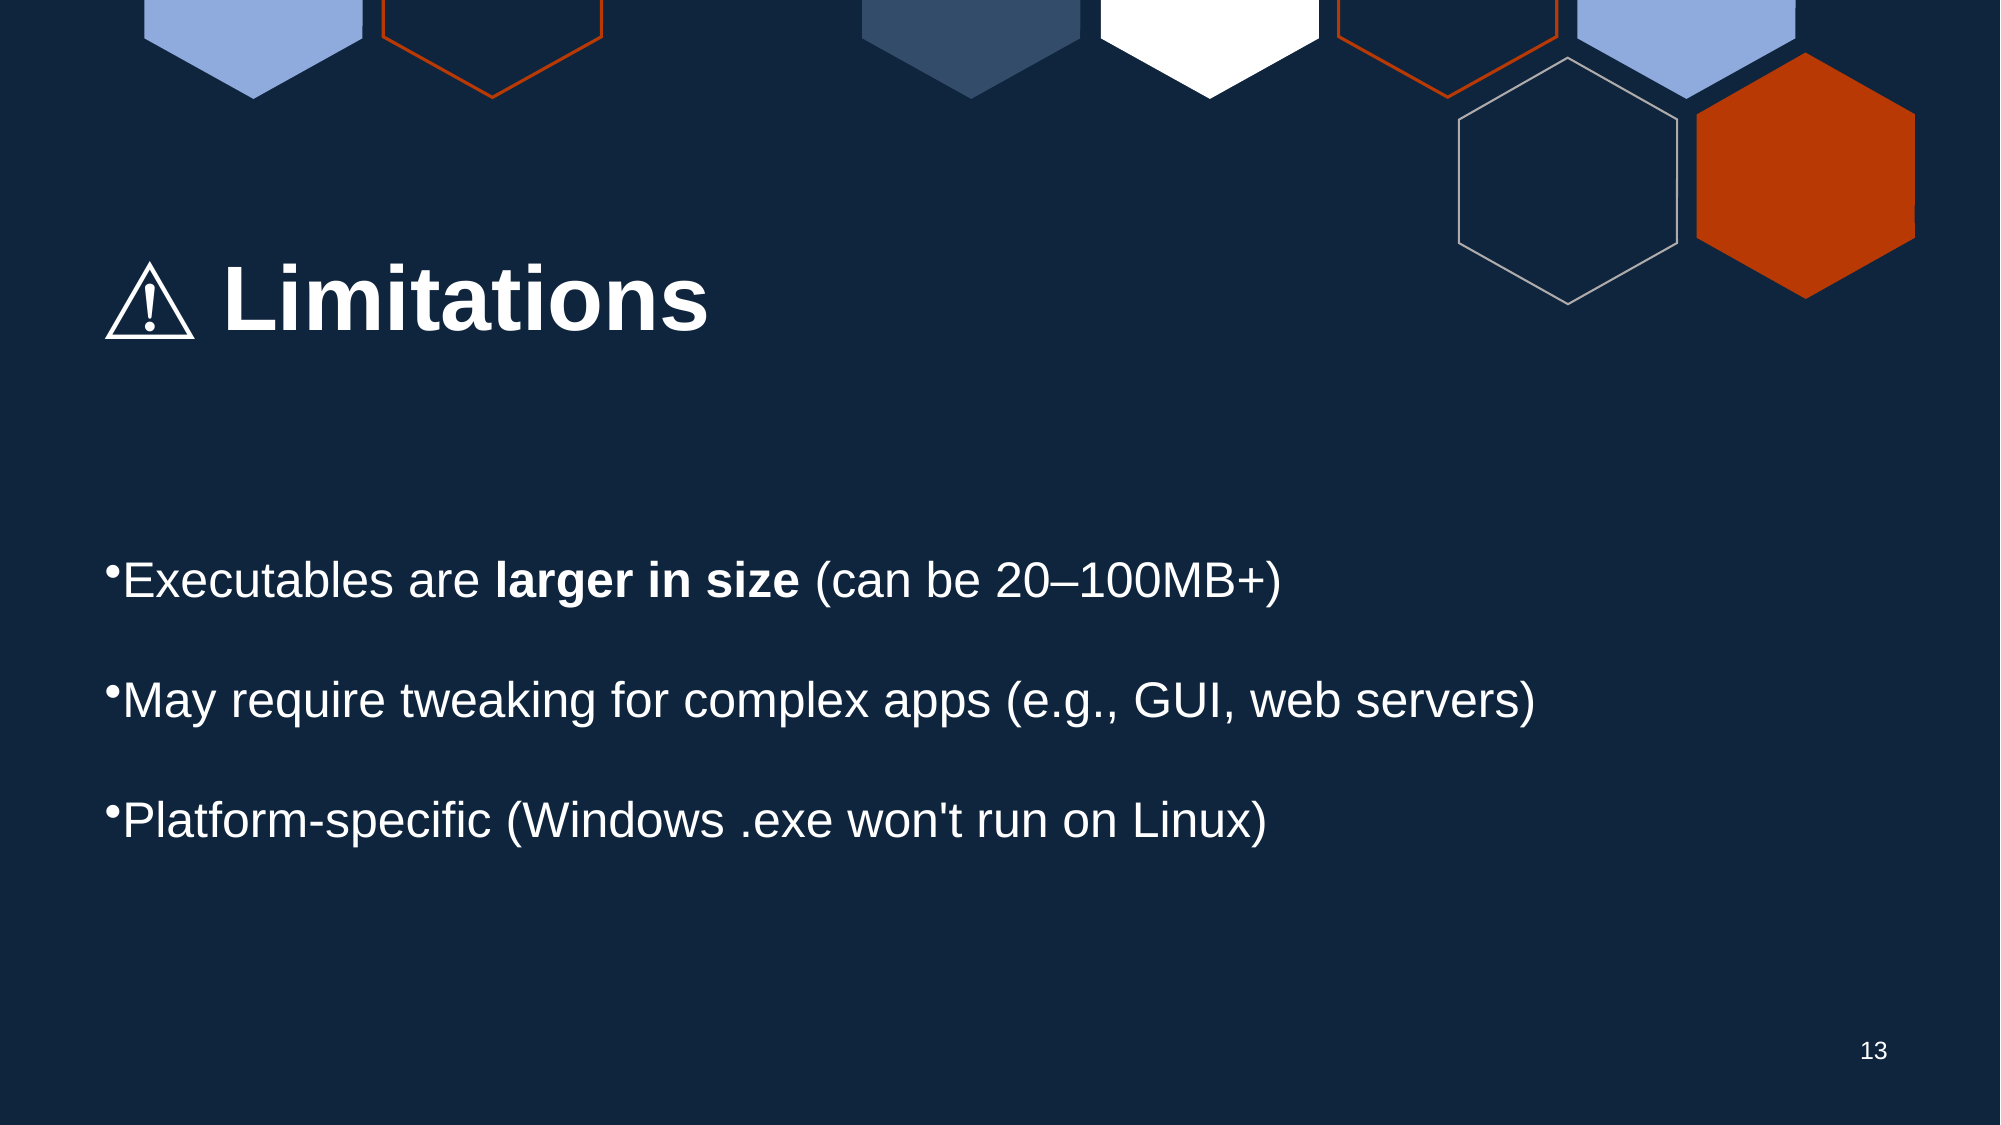

# ⚠️ Limitations
Executables are larger in size (can be 20–100MB+)
May require tweaking for complex apps (e.g., GUI, web servers)
Platform-specific (Windows .exe won't run on Linux)

13